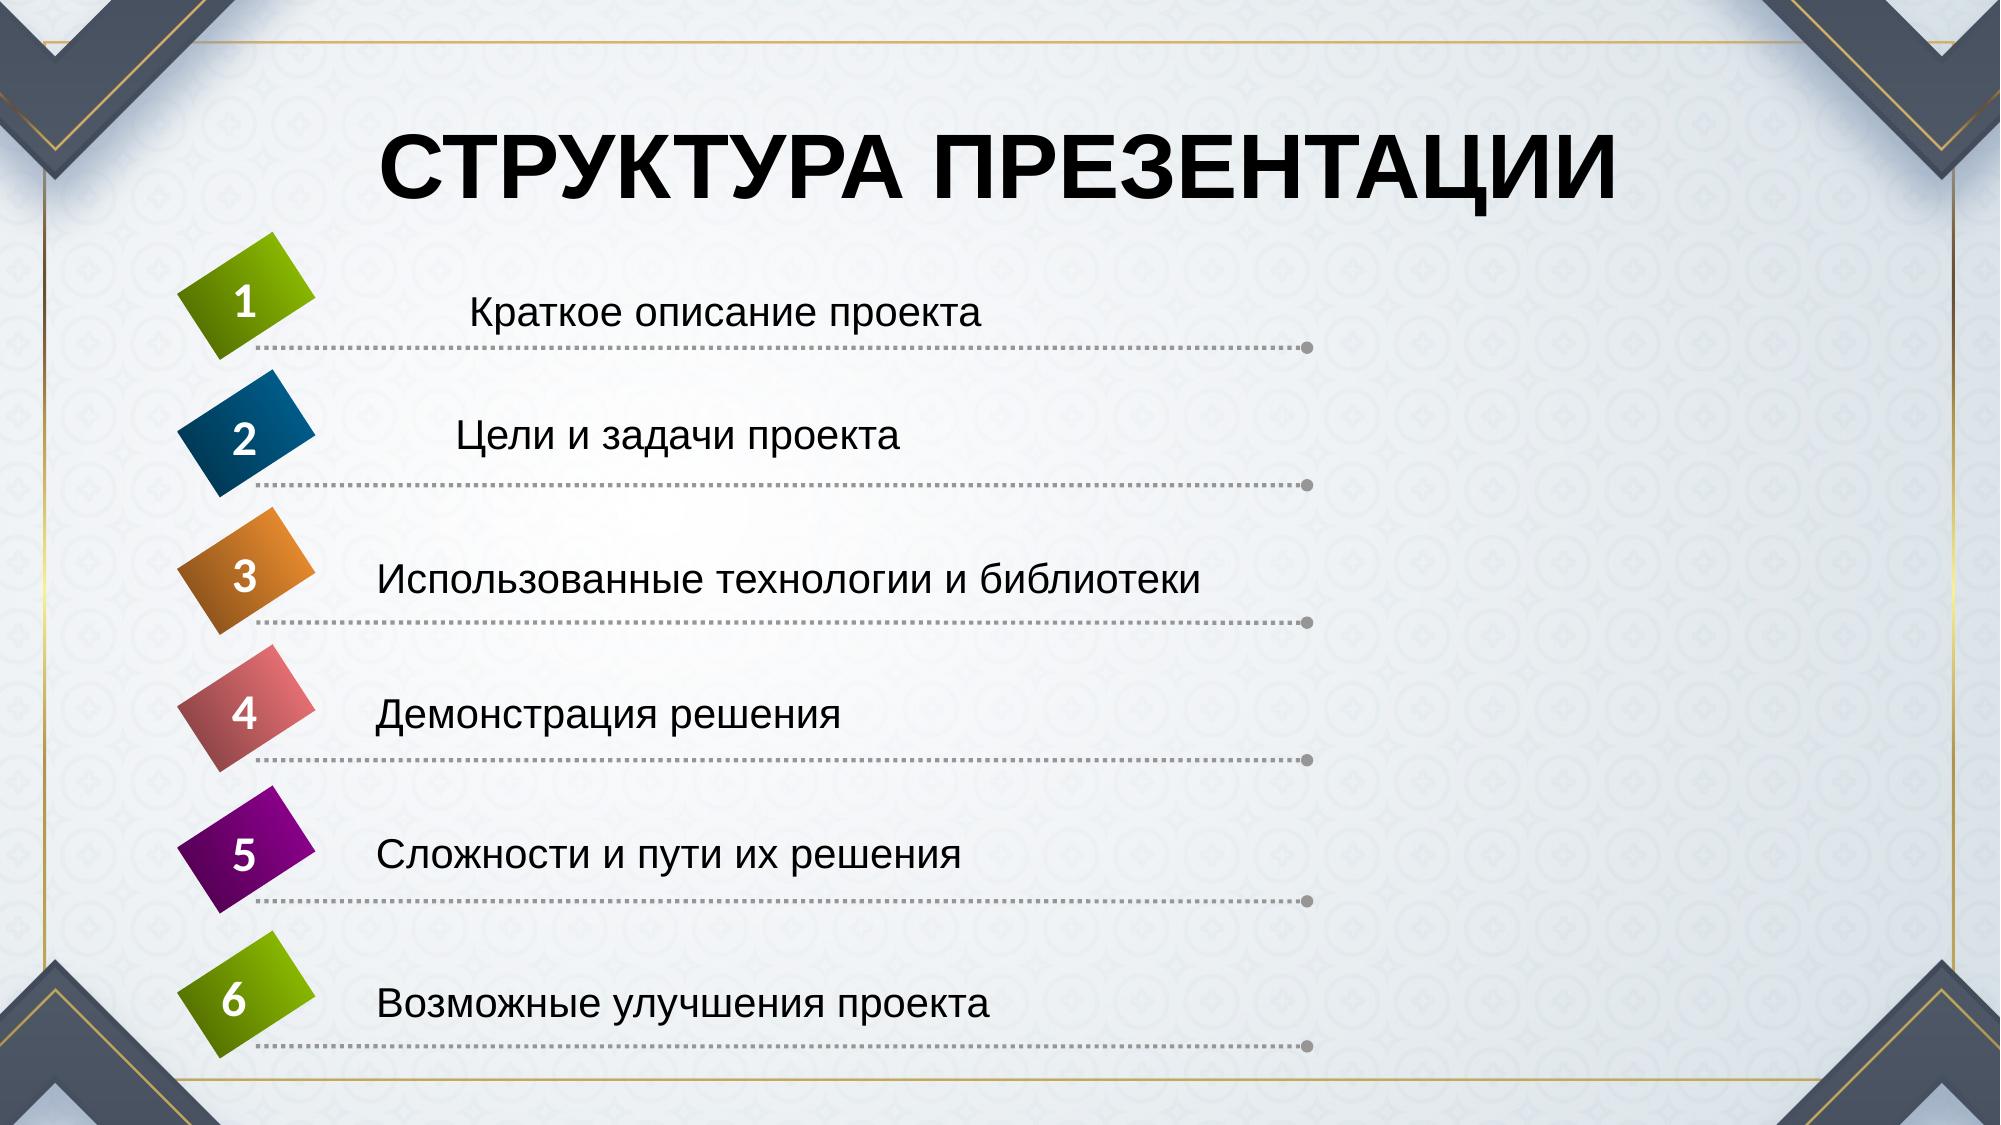

# СТРУКТУРА ПРЕЗЕНТАЦИИ

1
Краткое описание проекта

2
Цели и задачи проекта

3
Использованные технологии и библиотеки

4
Демонстрация решения

5
Сложности и пути их решения

6
Возможные улучшения проекта